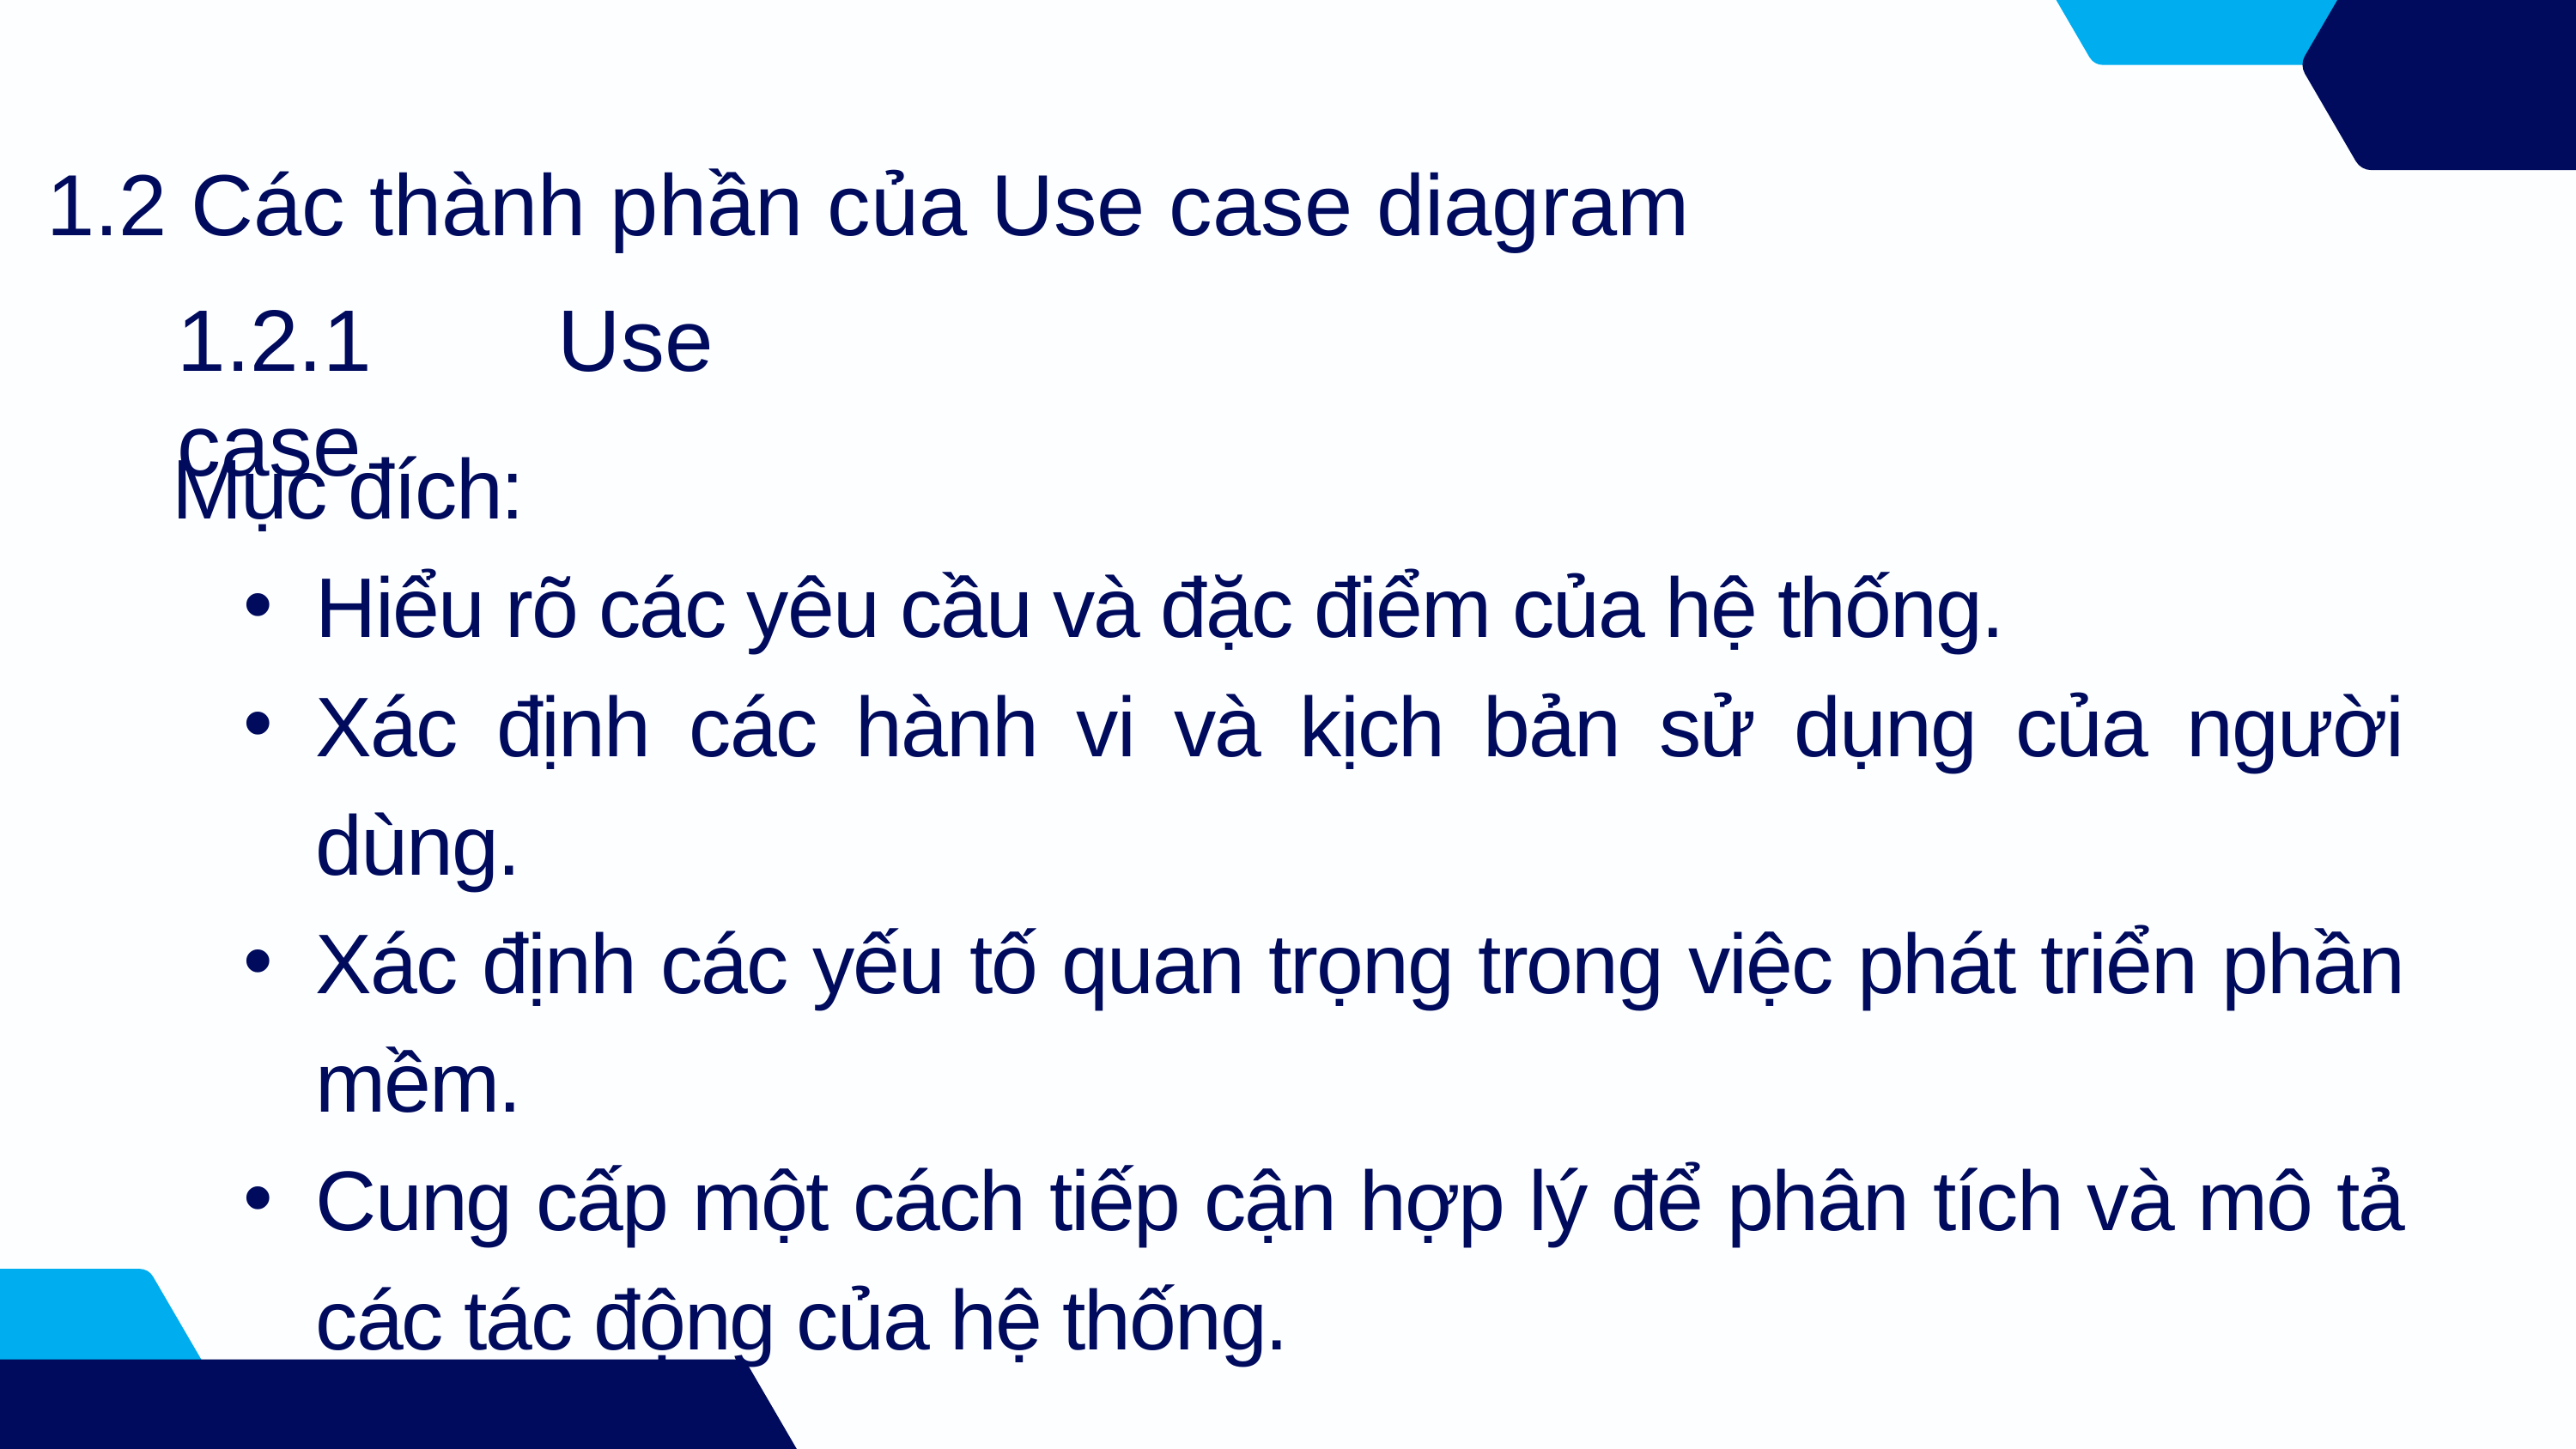

1.2 Các thành phần của Use case diagram
1.2.1 Use case

Mục đích:
Hiểu rõ các yêu cầu và đặc điểm của hệ thống.
Xác định các hành vi và kịch bản sử dụng của người dùng.
Xác định các yếu tố quan trọng trong việc phát triển phần mềm.
Cung cấp một cách tiếp cận hợp lý để phân tích và mô tả các tác động của hệ thống.